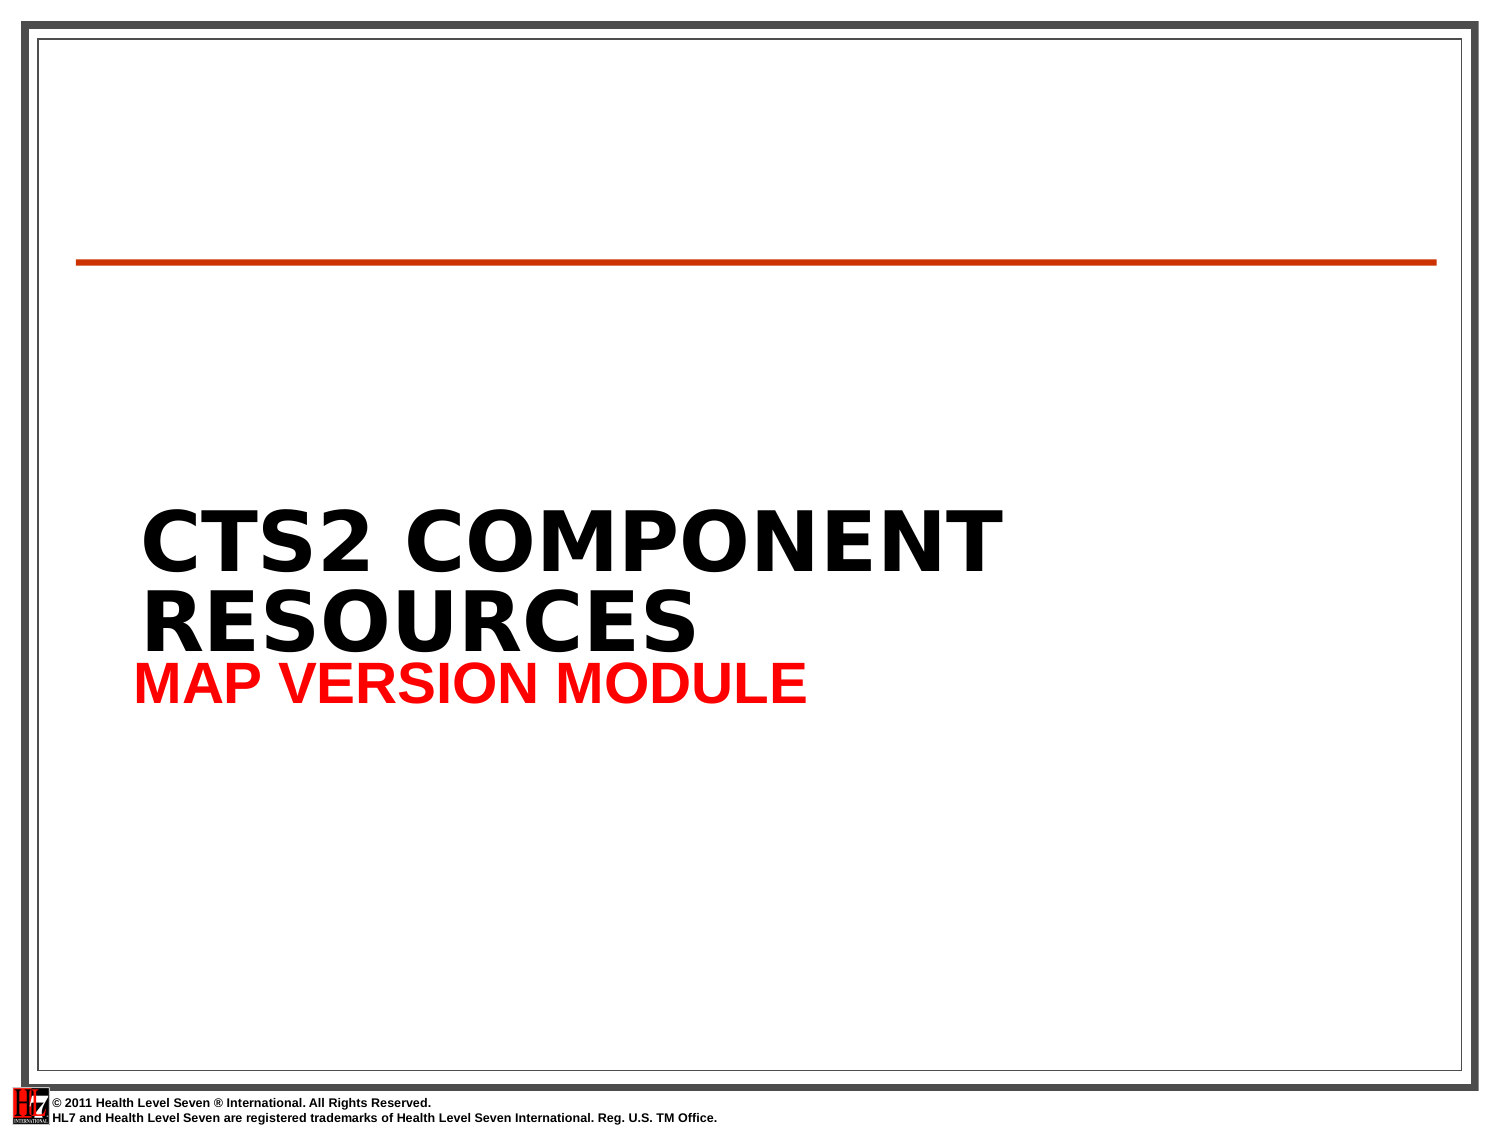

MAP VERSION MODULE
# CTS2 Component Resources